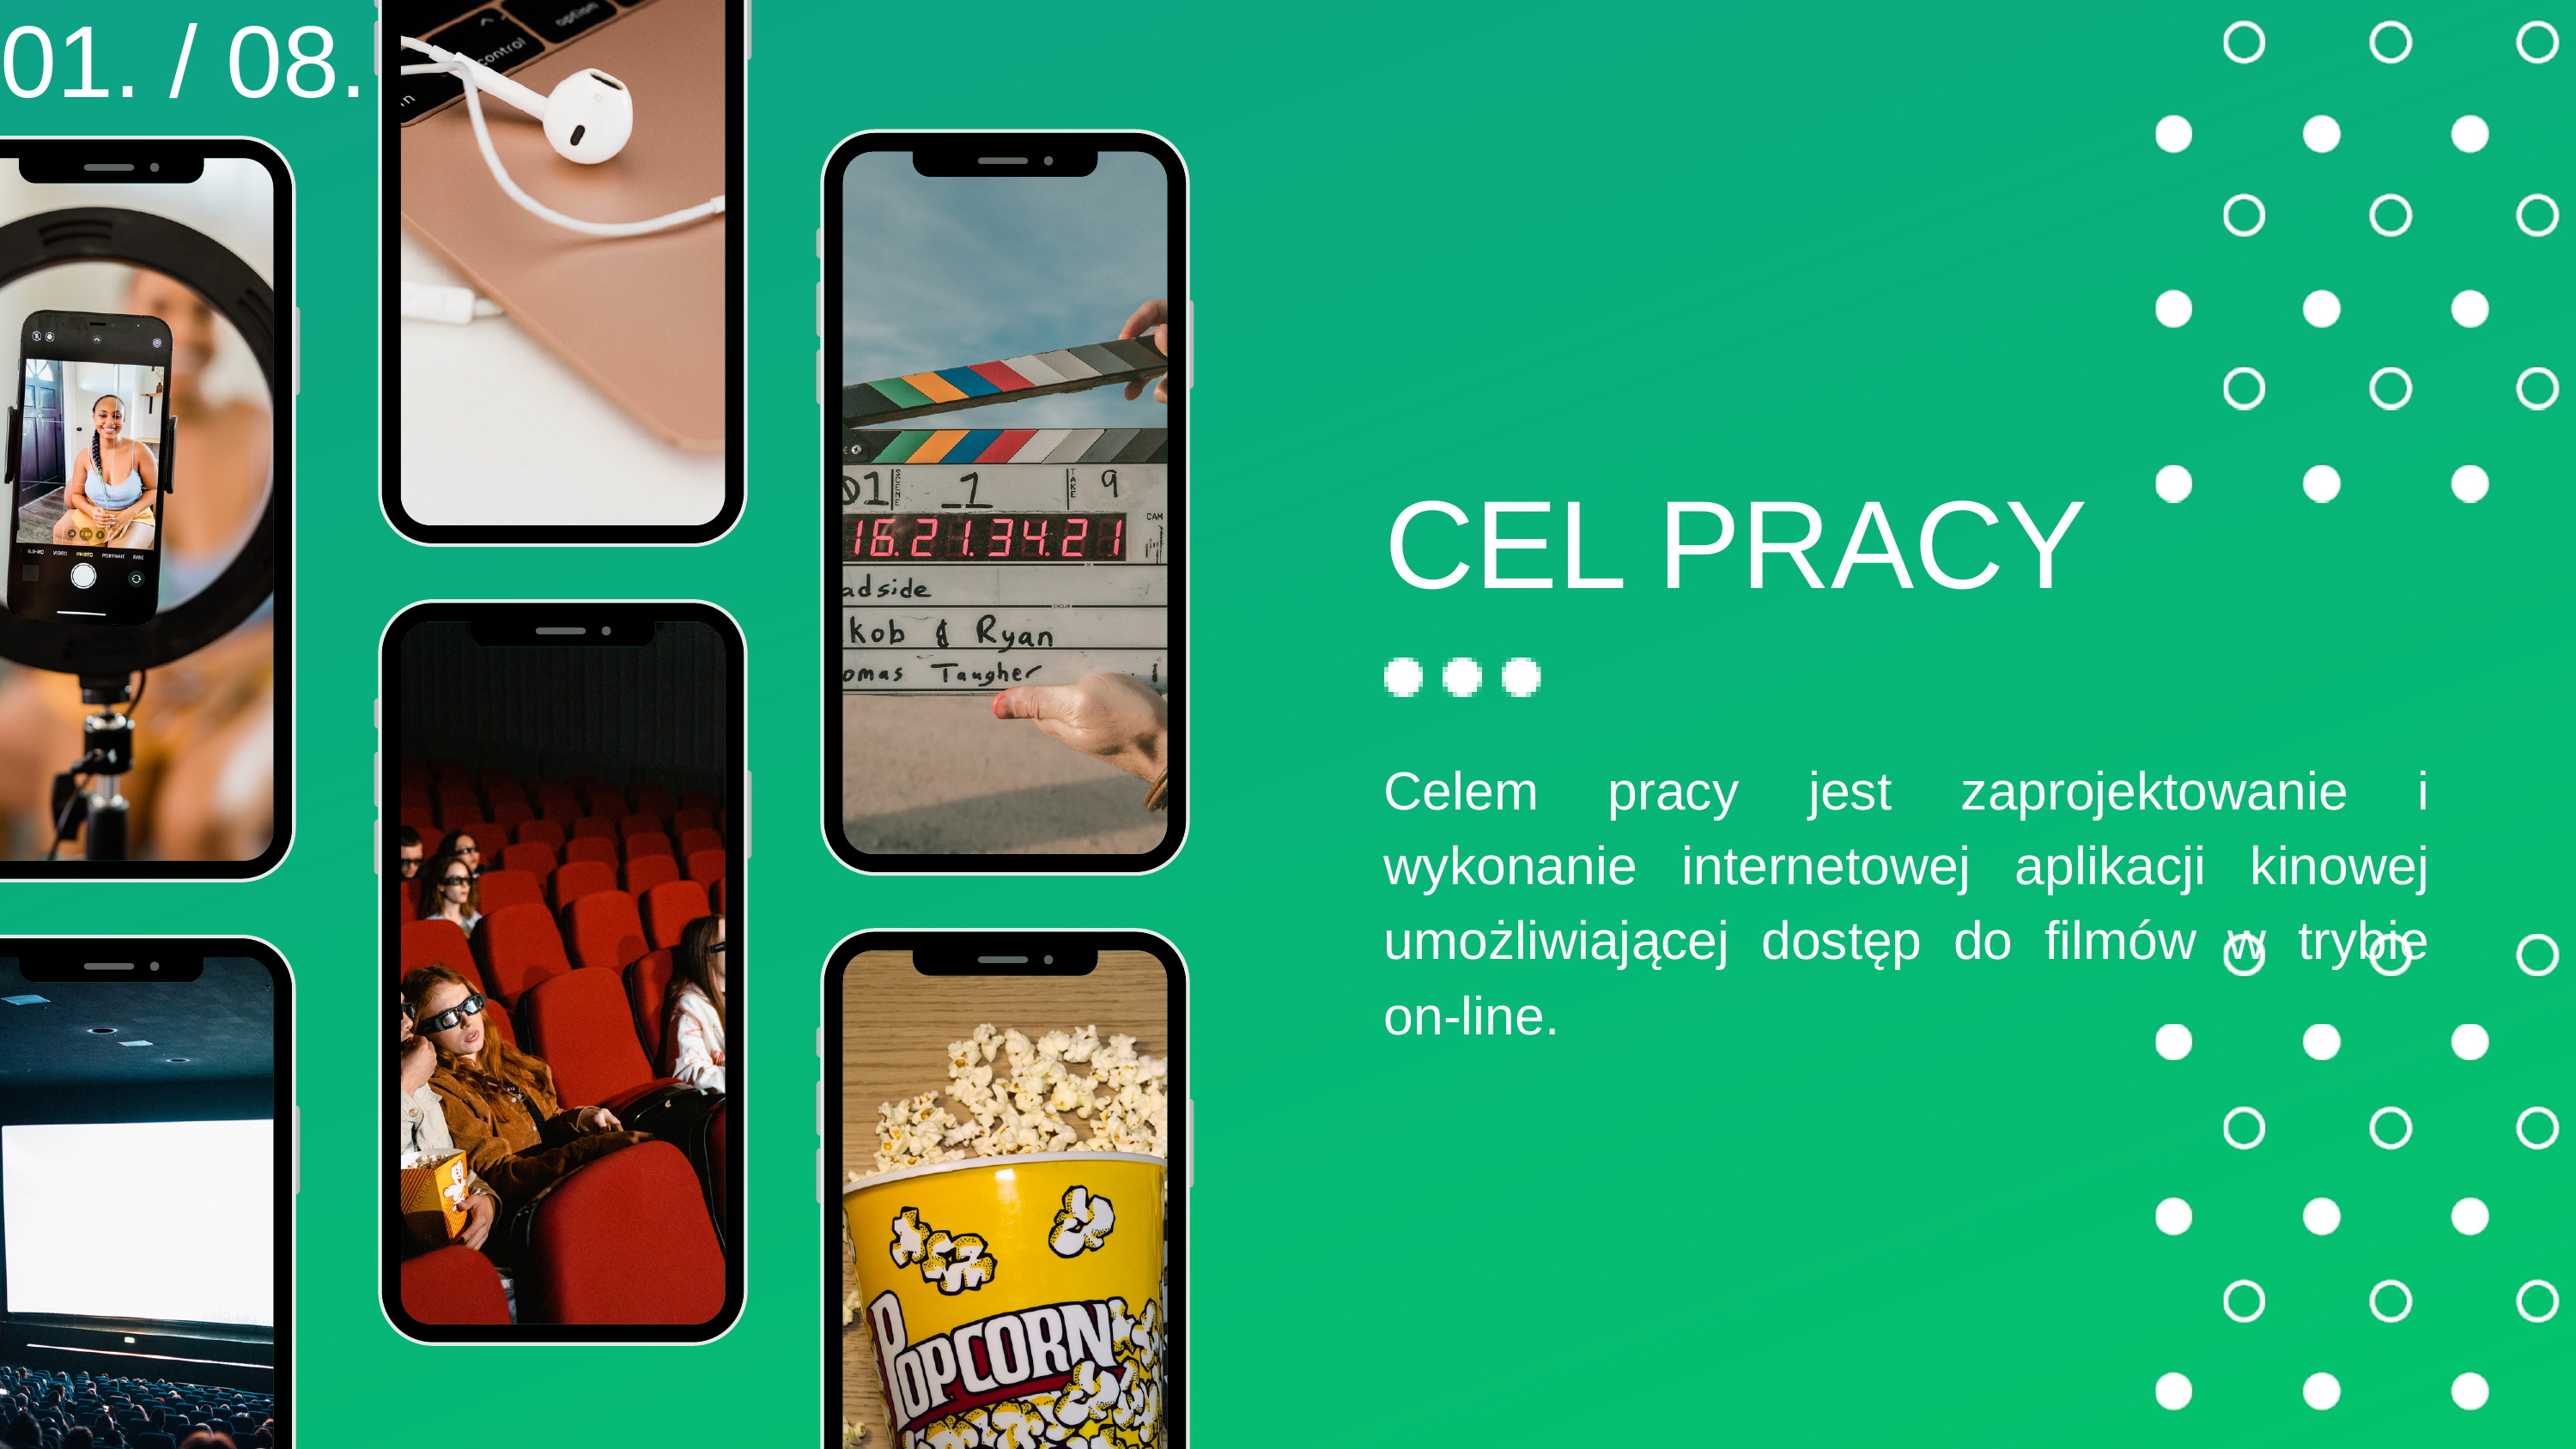

01. / 08.

CEL PRACY

Celem pracy jest zaprojektowanie i wykonanie internetowej aplikacji kinowej umożliwiającej dostęp do filmów w trybie on-line.